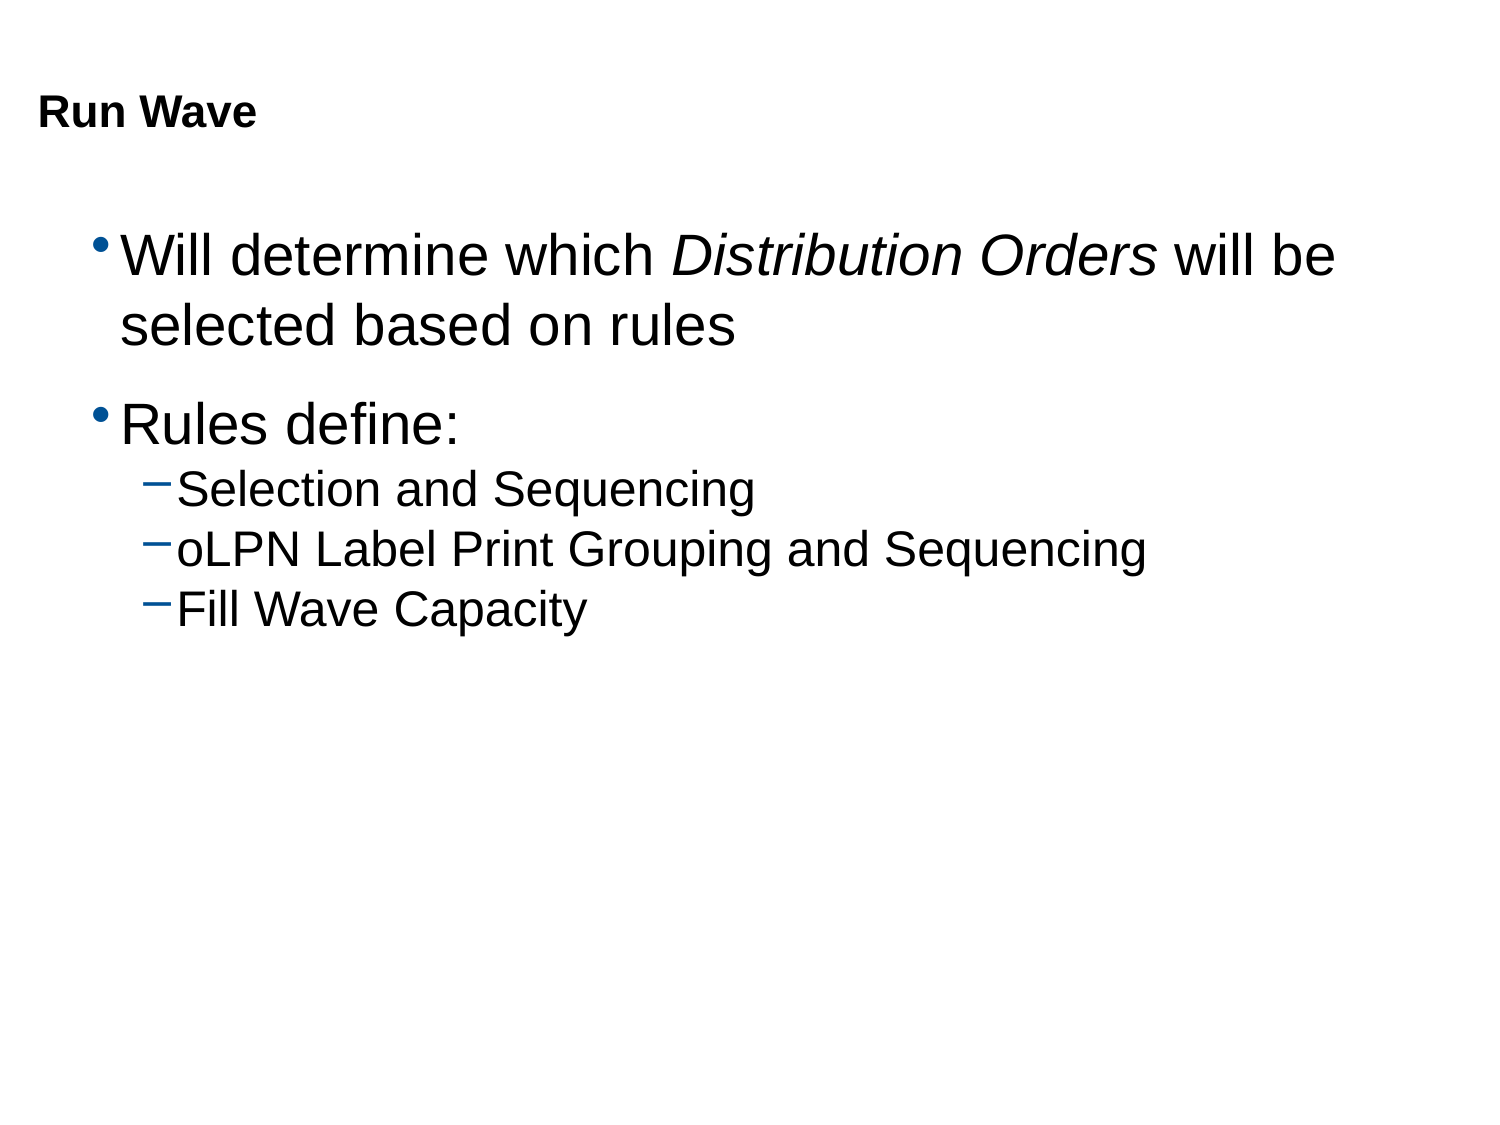

# Run Wave
Will determine which Distribution Orders will be selected based on rules
Rules define:
Selection and Sequencing
oLPN Label Print Grouping and Sequencing
Fill Wave Capacity